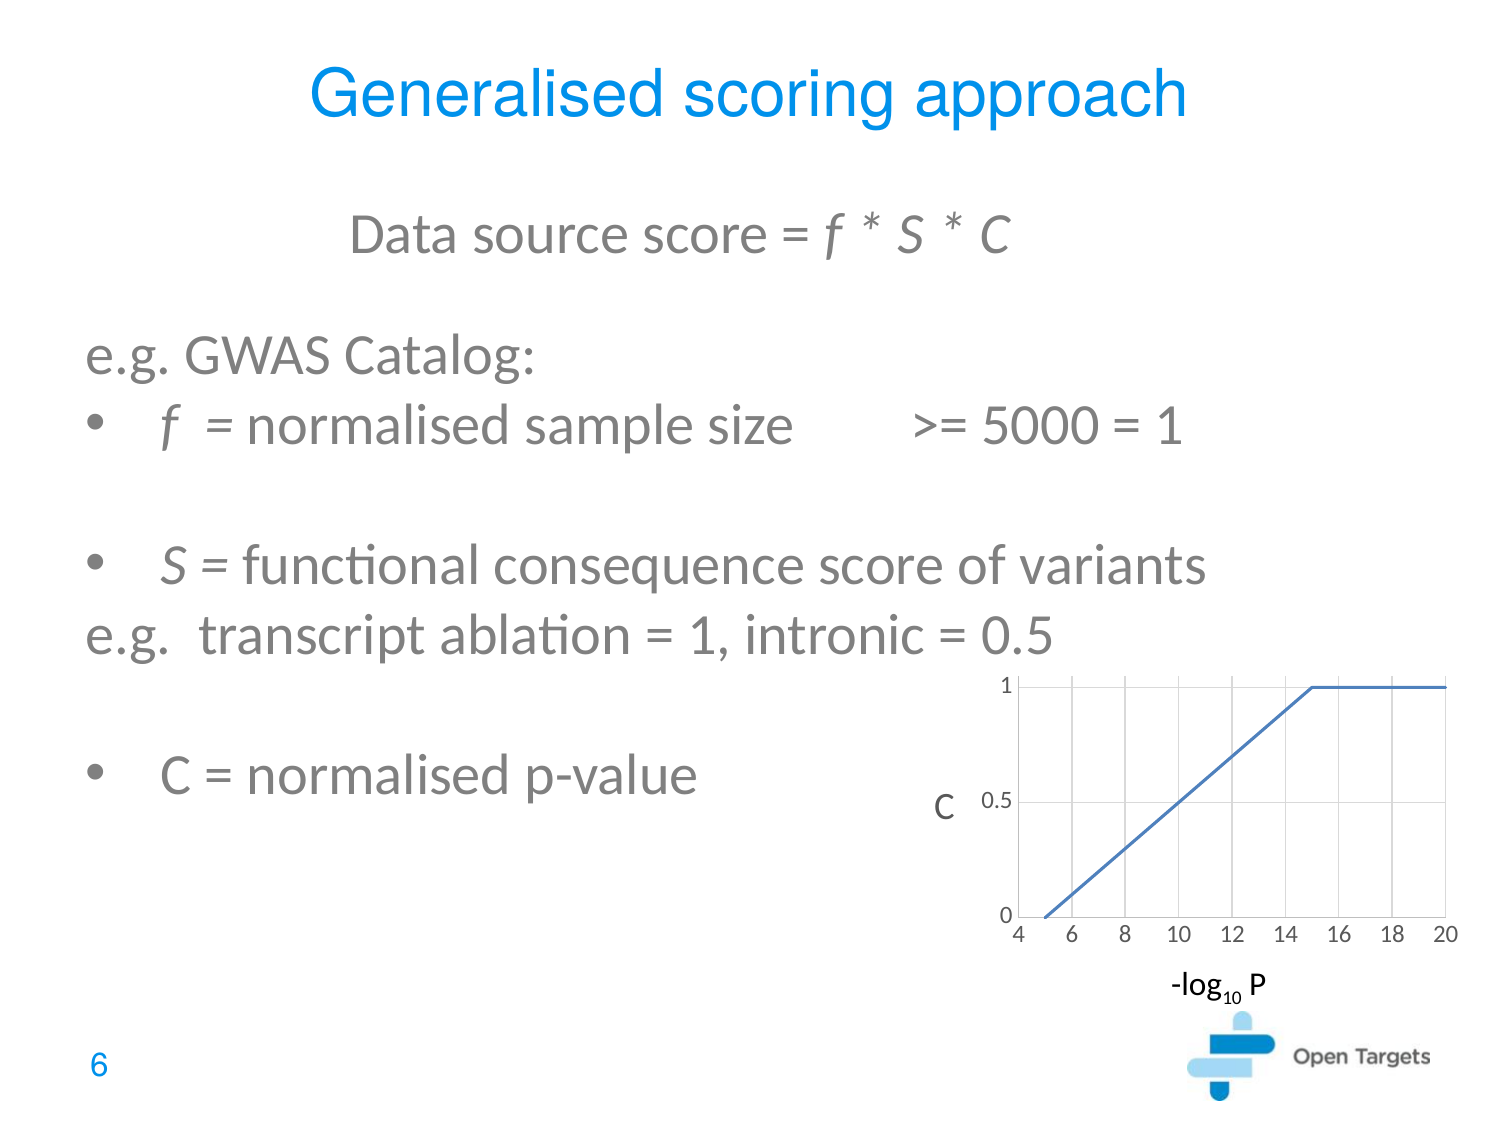

# Generalised scoring approach
Data source score = f * S * C

e.g. GWAS Catalog:
f  = normalised sample size 	>= 5000 = 1
S = functional consequence score of variants
e.g.  transcript ablation = 1, intronic = 0.5

C = normalised p-value

### Chart:

| Category | C |
|---|---|
-log10 P
6